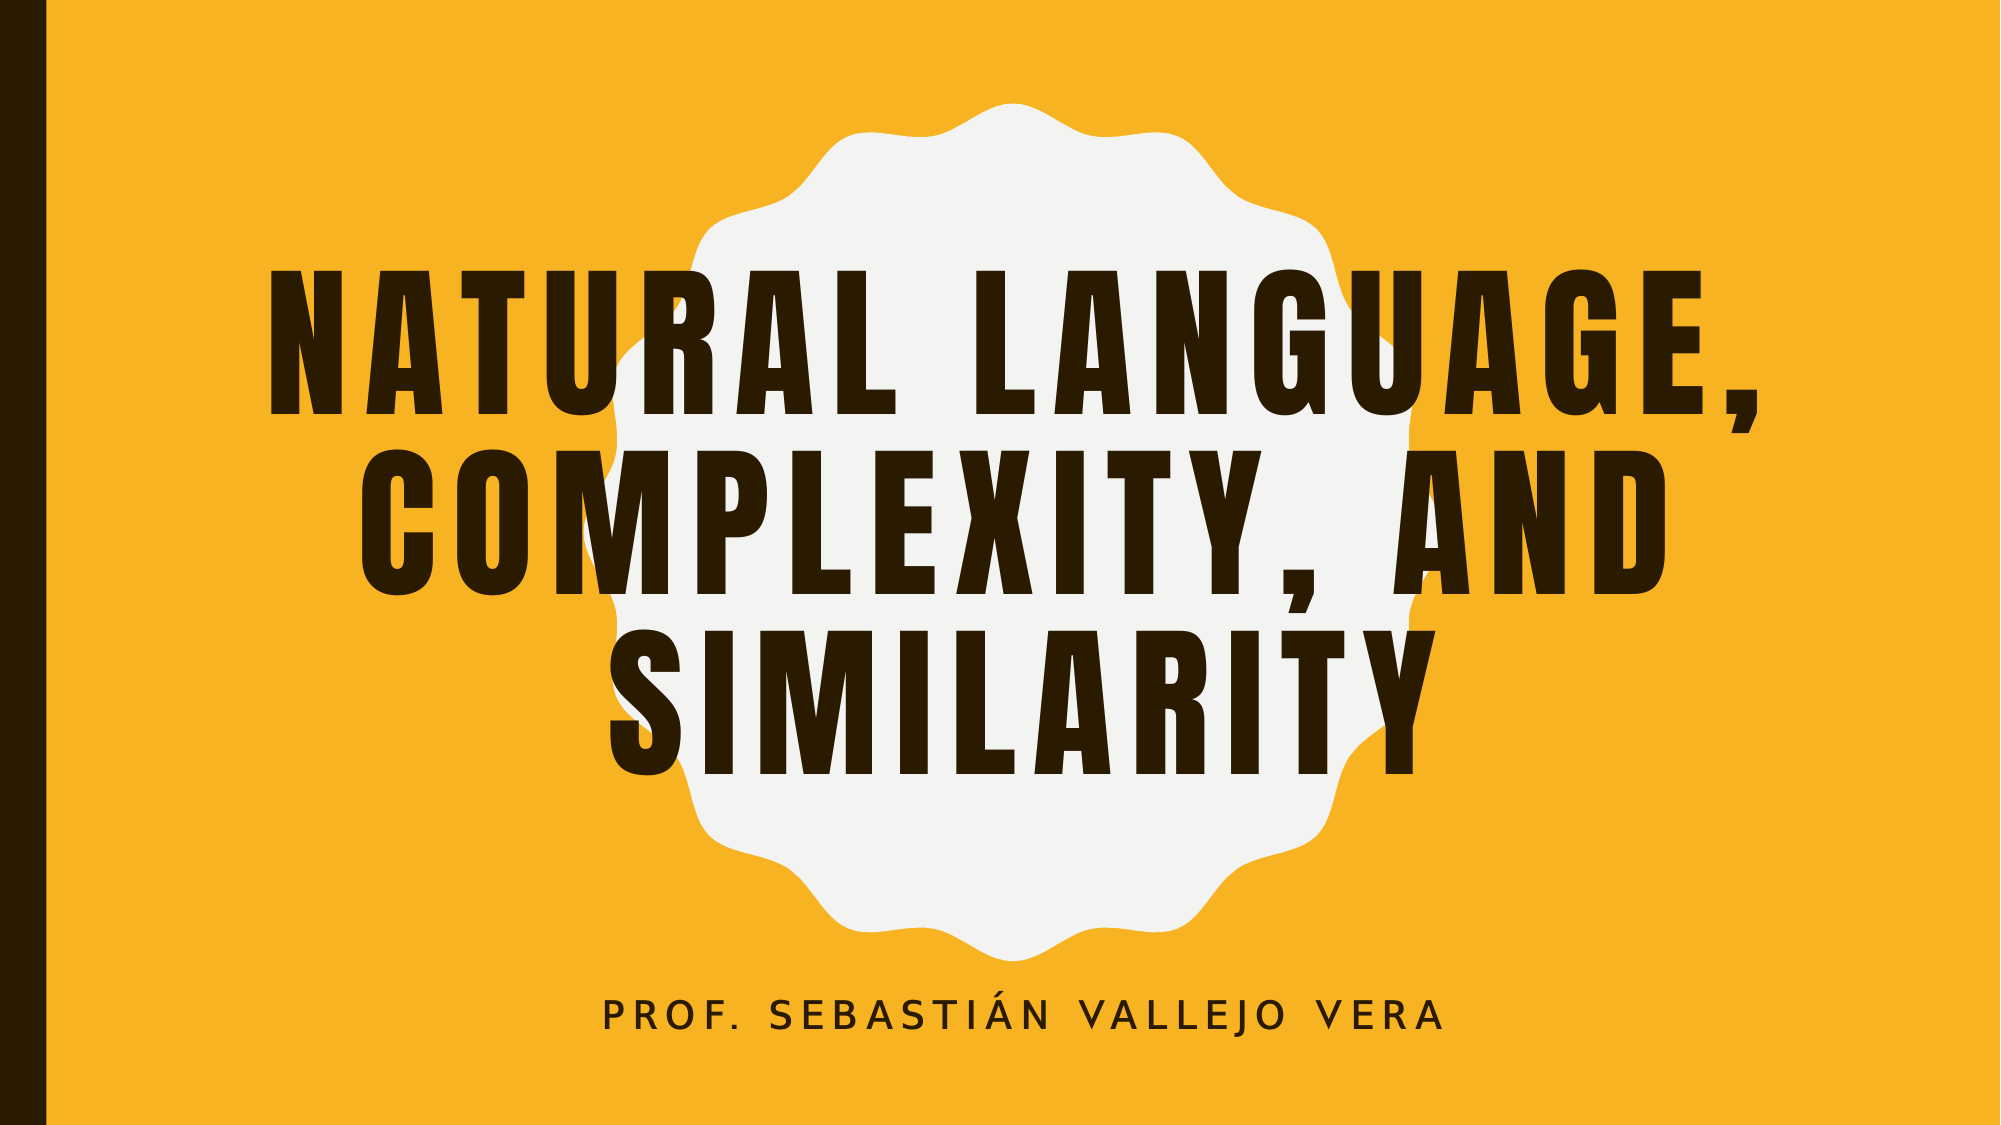

# Natural Language, Complexity, and Similarity
Prof. Sebastián Vallejo Vera